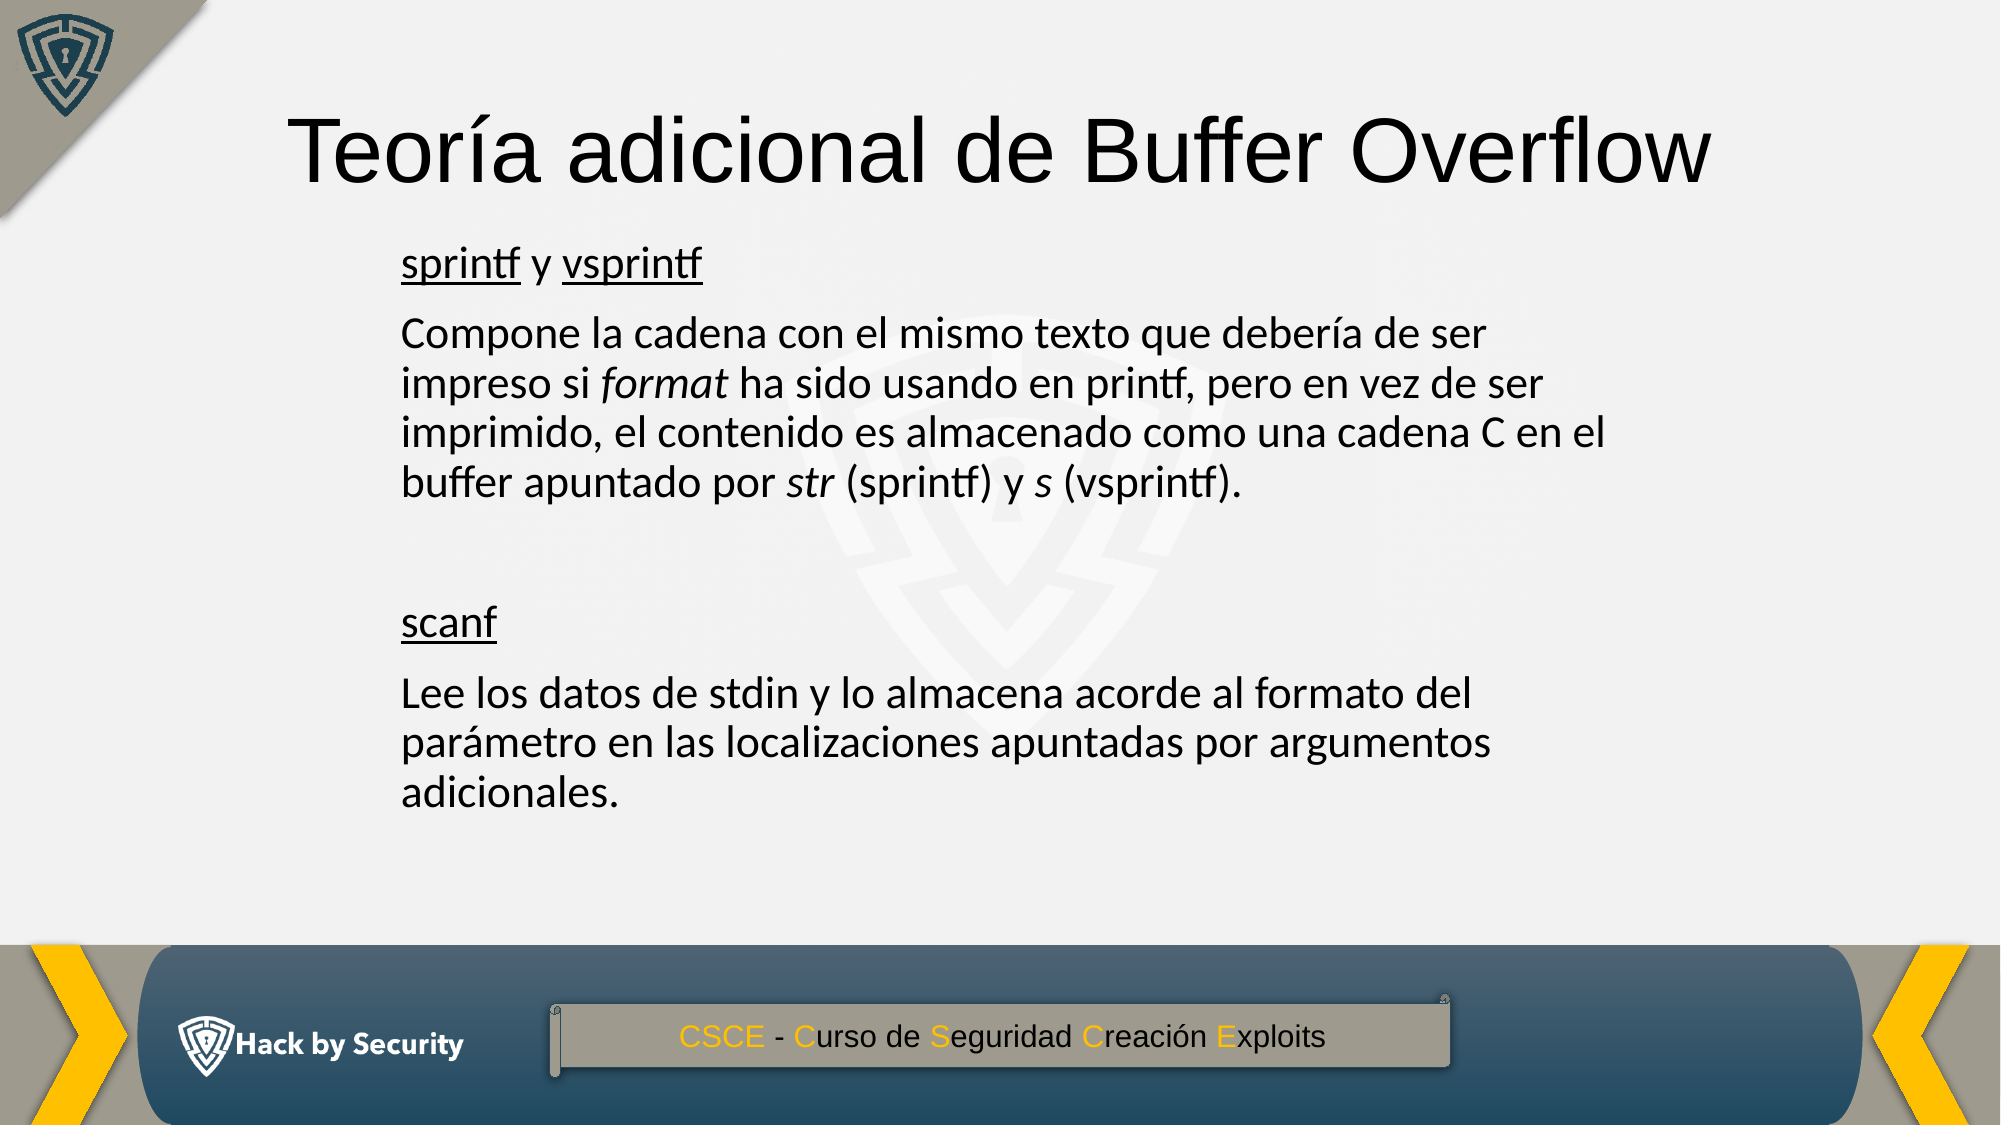

Teoría adicional de Buffer Overflow
sprintf y vsprintf
Compone la cadena con el mismo texto que debería de ser impreso si format ha sido usando en printf, pero en vez de ser imprimido, el contenido es almacenado como una cadena C en el buffer apuntado por str (sprintf) y s (vsprintf).

scanf
Lee los datos de stdin y lo almacena acorde al formato del parámetro en las localizaciones apuntadas por argumentos adicionales.